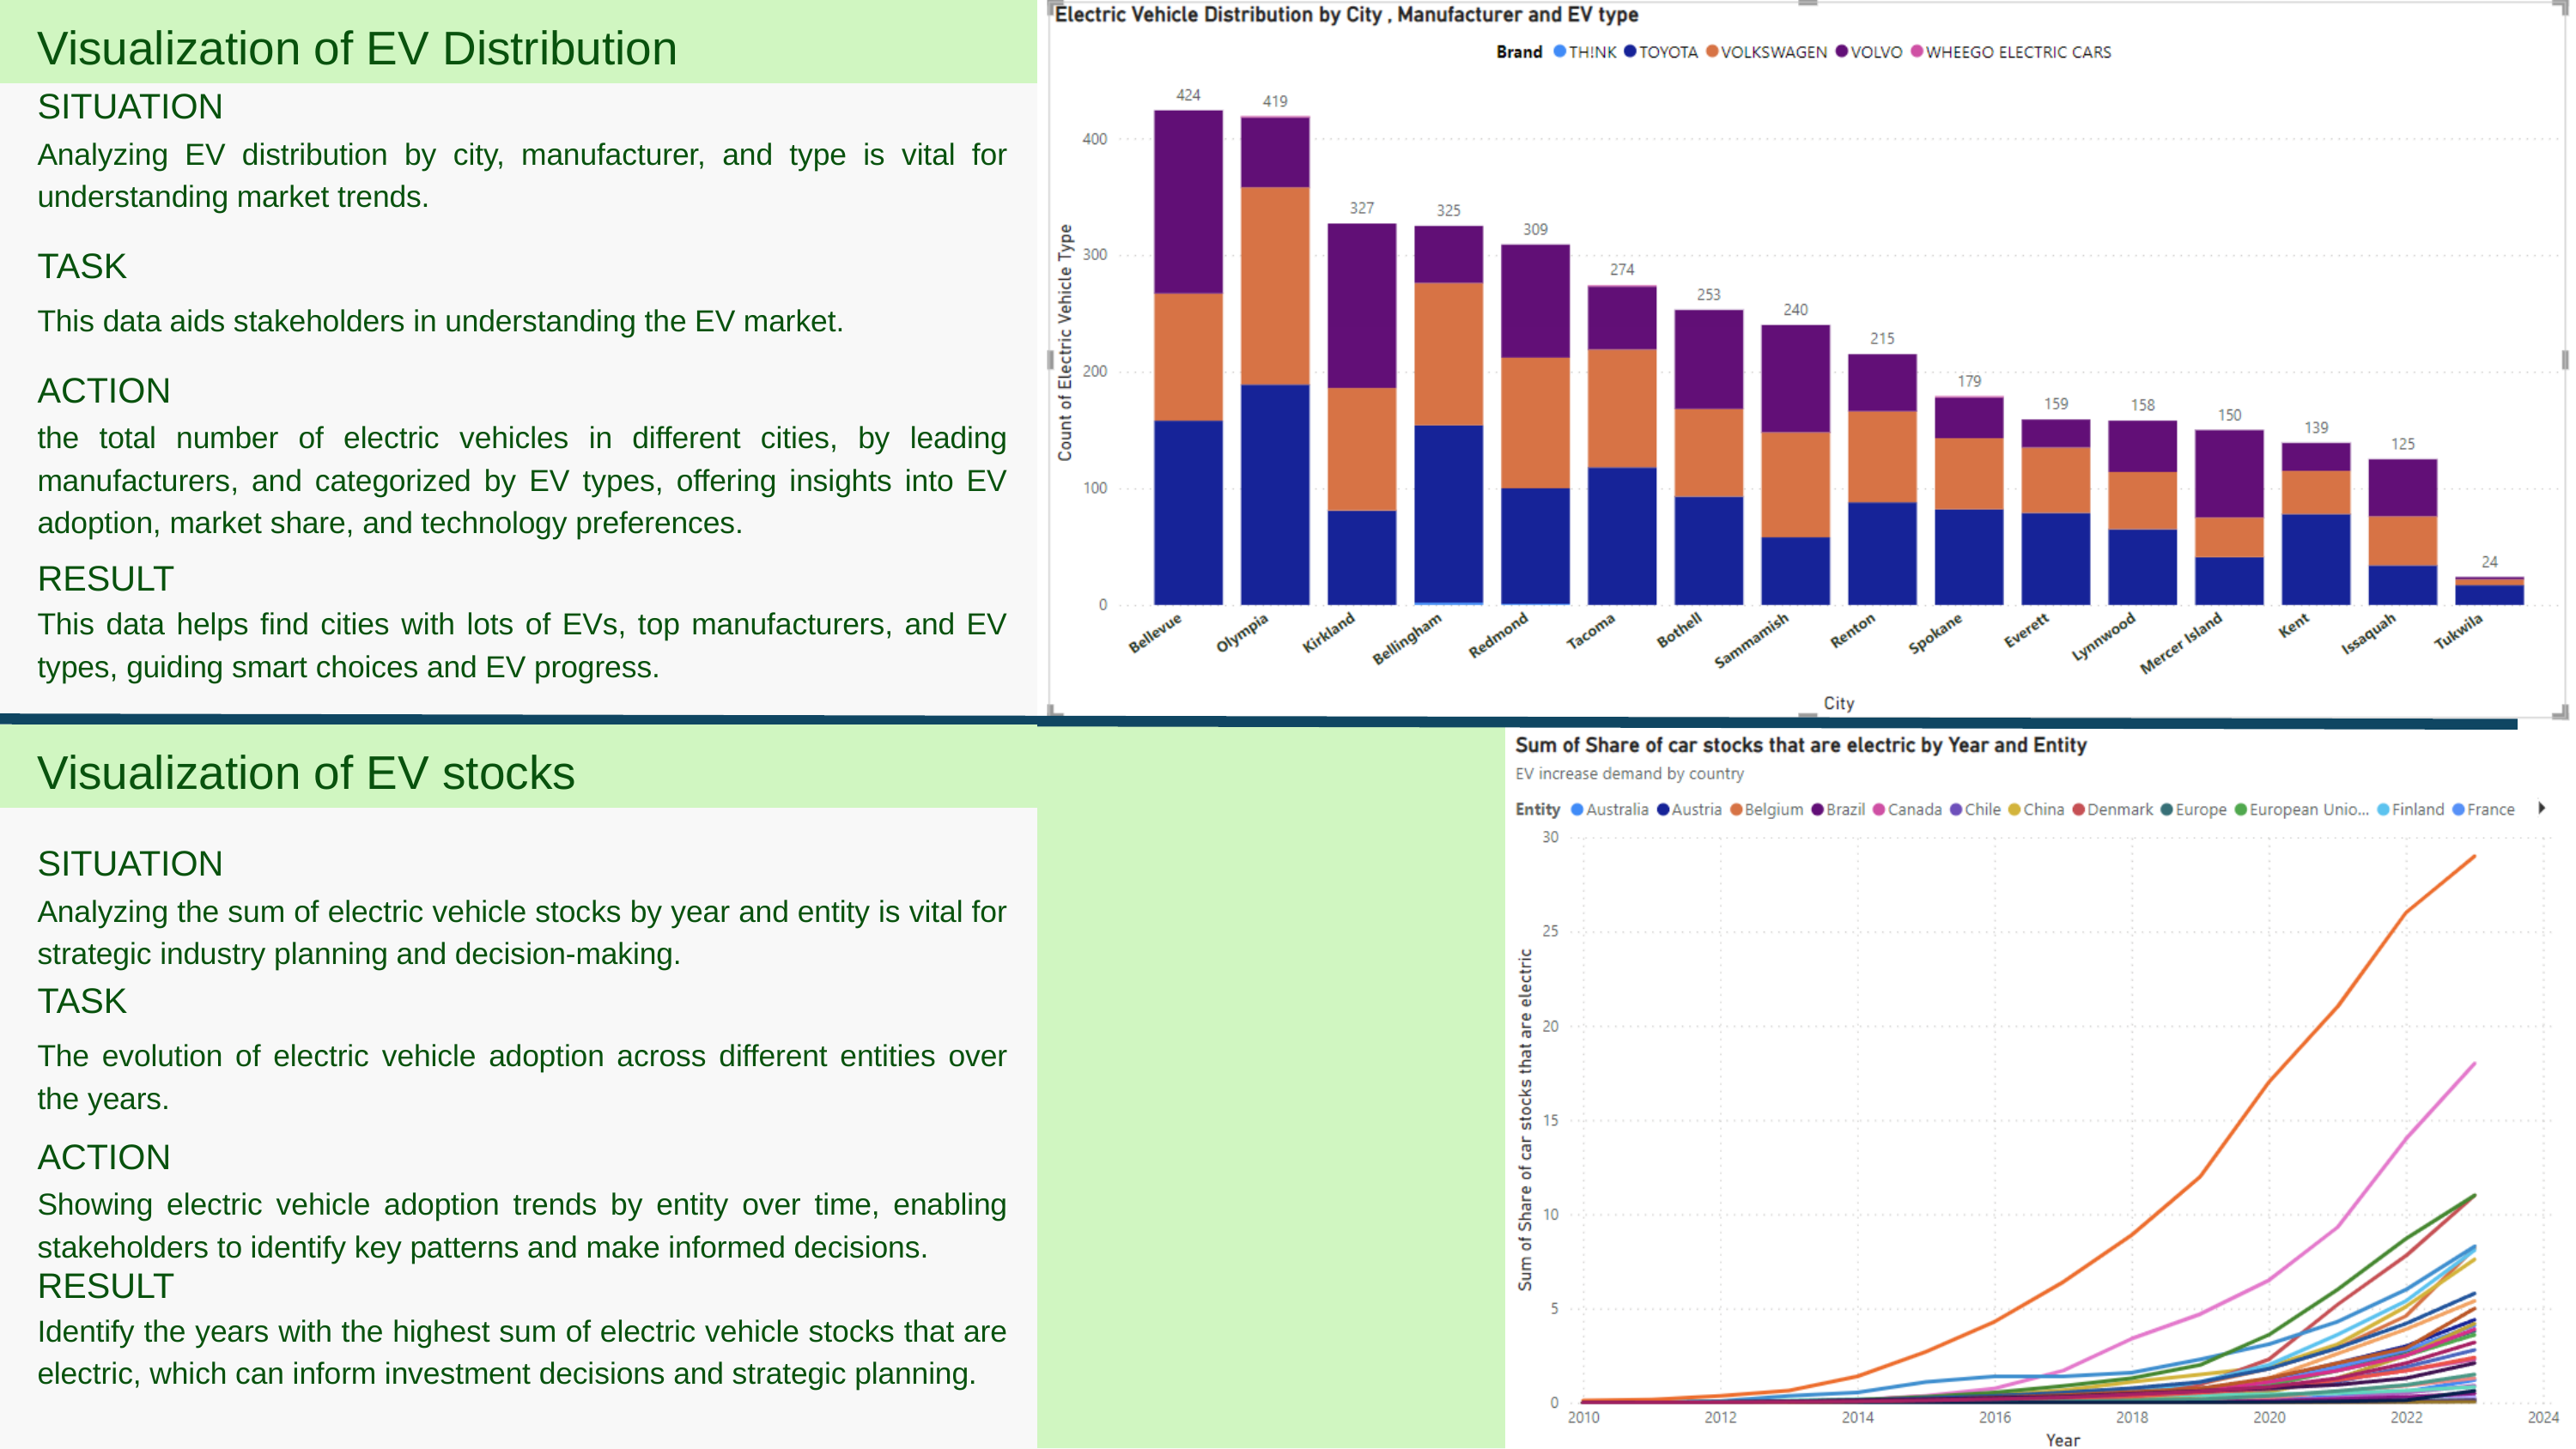

Visualization of EV Distribution
SITUATION
Analyzing EV distribution by city, manufacturer, and type is vital for understanding market trends.
TASK
This data aids stakeholders in understanding the EV market.
ACTION
the total number of electric vehicles in different cities, by leading manufacturers, and categorized by EV types, offering insights into EV adoption, market share, and technology preferences.
RESULT
This data helps find cities with lots of EVs, top manufacturers, and EV types, guiding smart choices and EV progress.

Visualization of EV stocks
SITUATION
Analyzing the sum of electric vehicle stocks by year and entity is vital for strategic industry planning and decision-making.
TASK
The evolution of electric vehicle adoption across different entities over the years.
ACTION
Showing electric vehicle adoption trends by entity over time, enabling stakeholders to identify key patterns and make informed decisions.
RESULT
Identify the years with the highest sum of electric vehicle stocks that are electric, which can inform investment decisions and strategic planning.